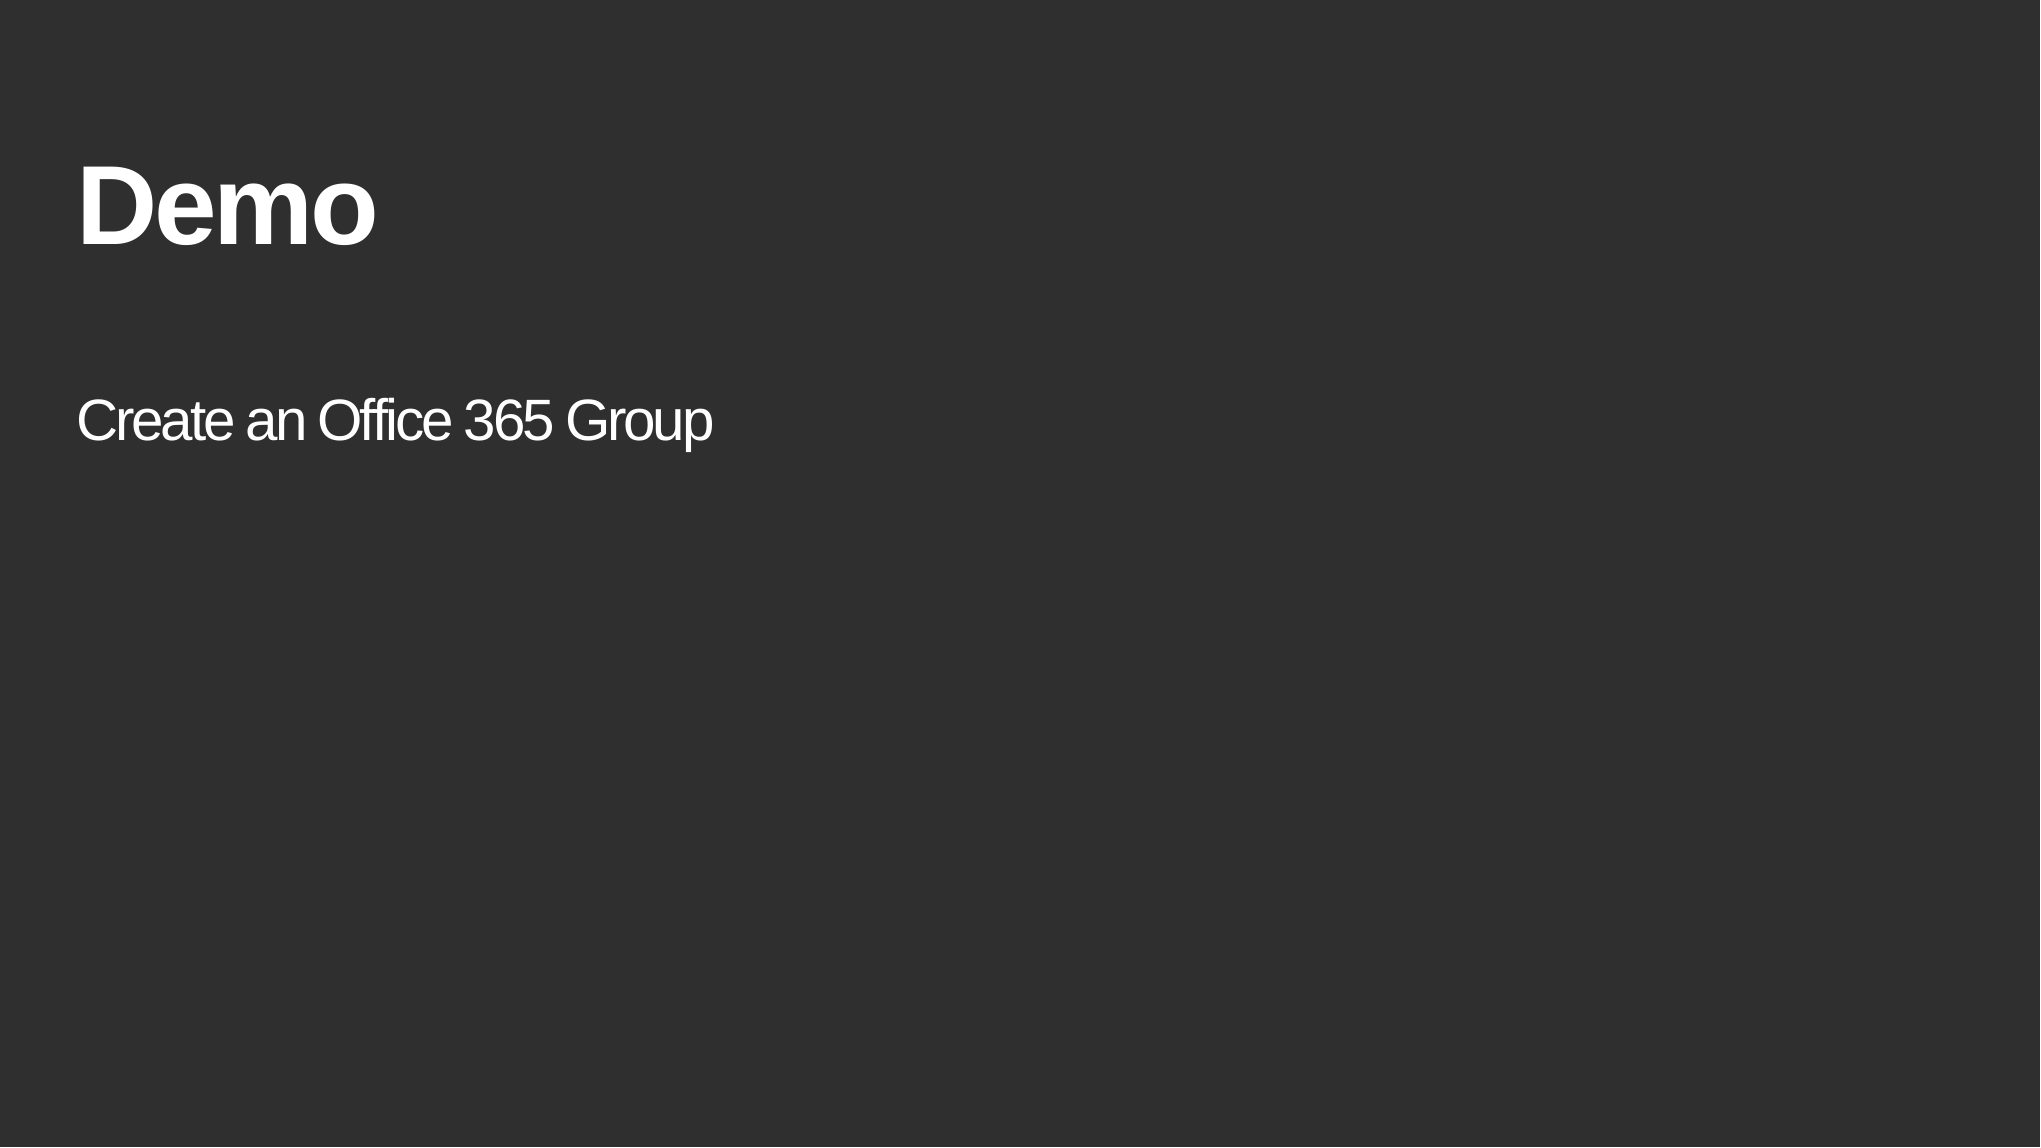

# Demo Create an Office 365 Group